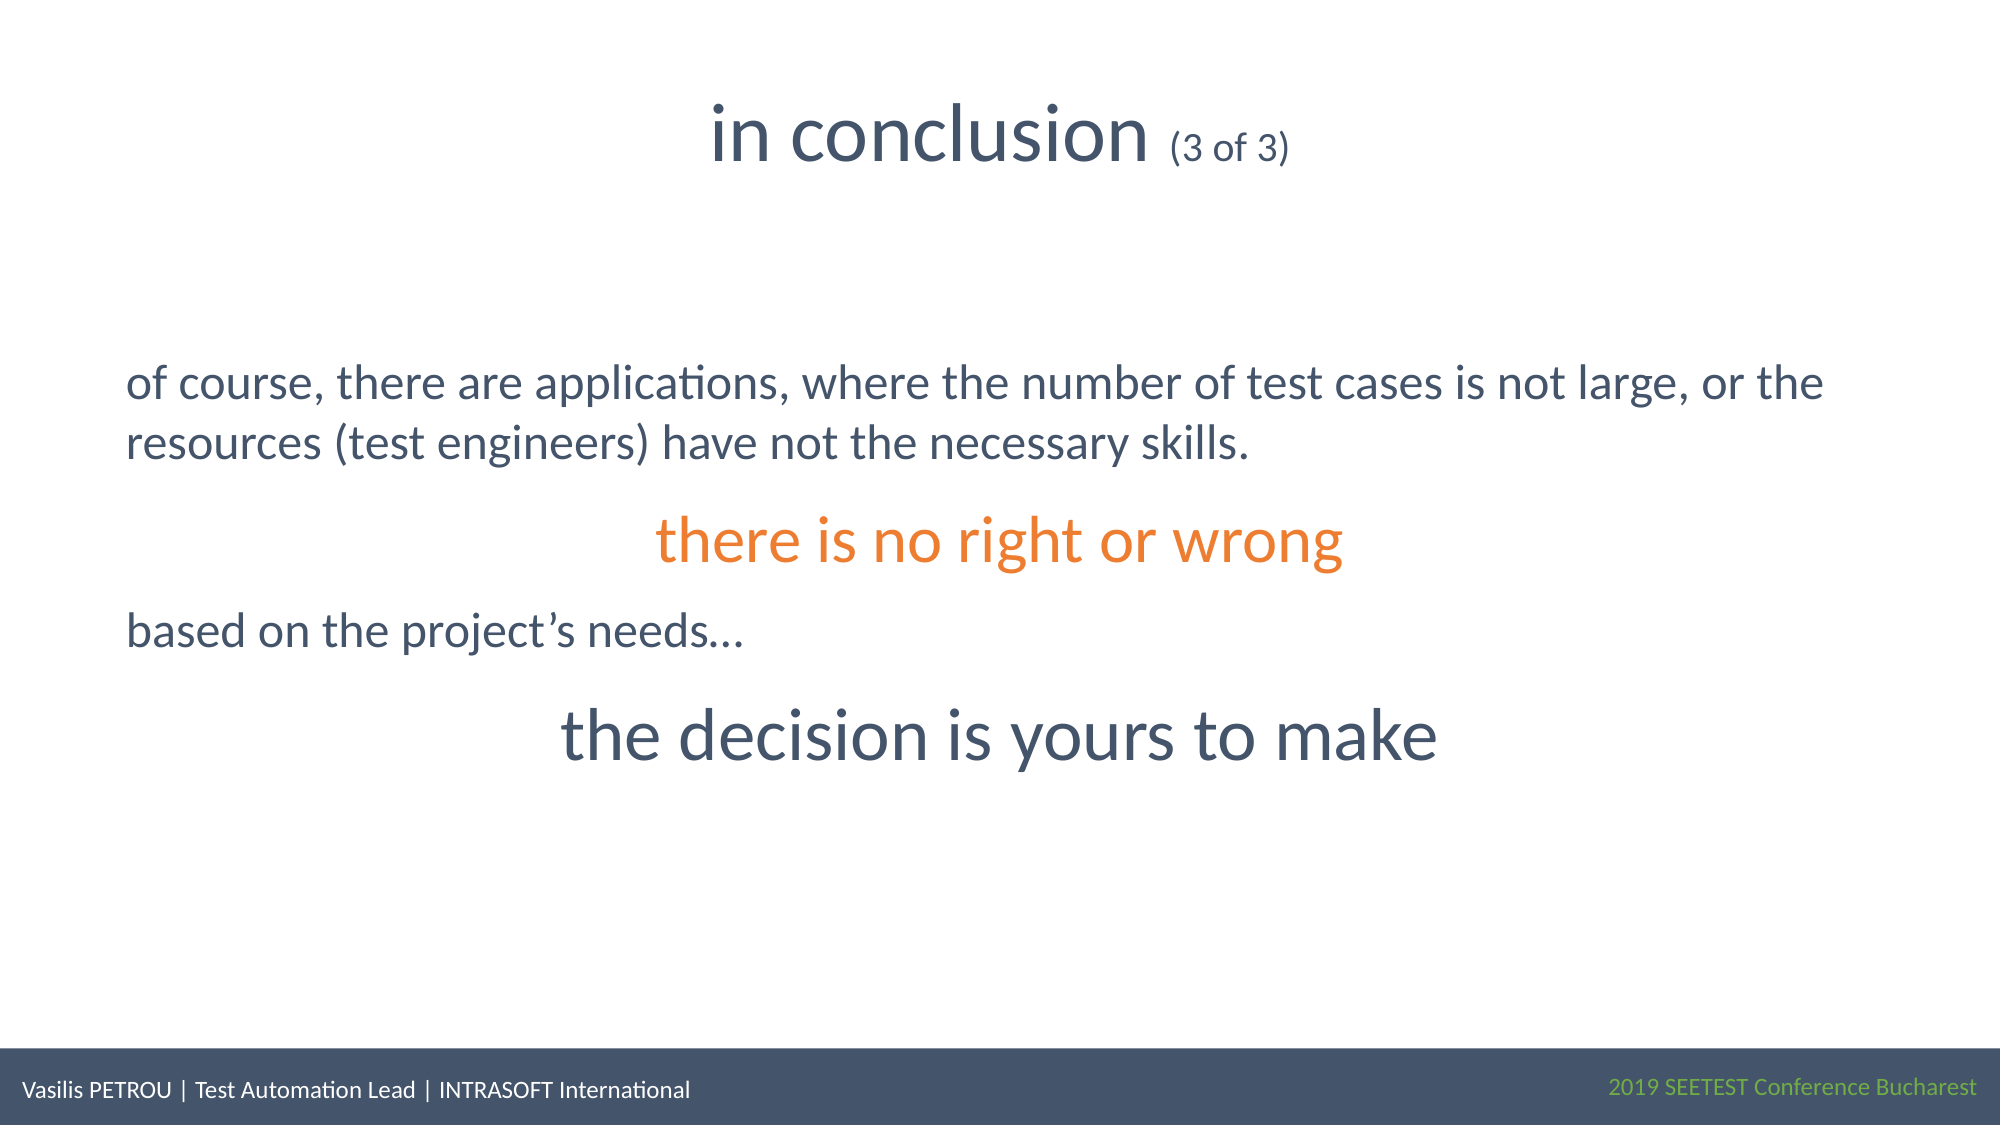

in conclusion (3 of 3)
of course, there are applications, where the number of test cases is not large, or the resources (test engineers) have not the necessary skills.
there is no right or wrong
based on the project’s needs…
the decision is yours to make

2019 SEETEST Conference Bucharest
Vasilis PETROU | Test Automation Lead | INTRASOFT International